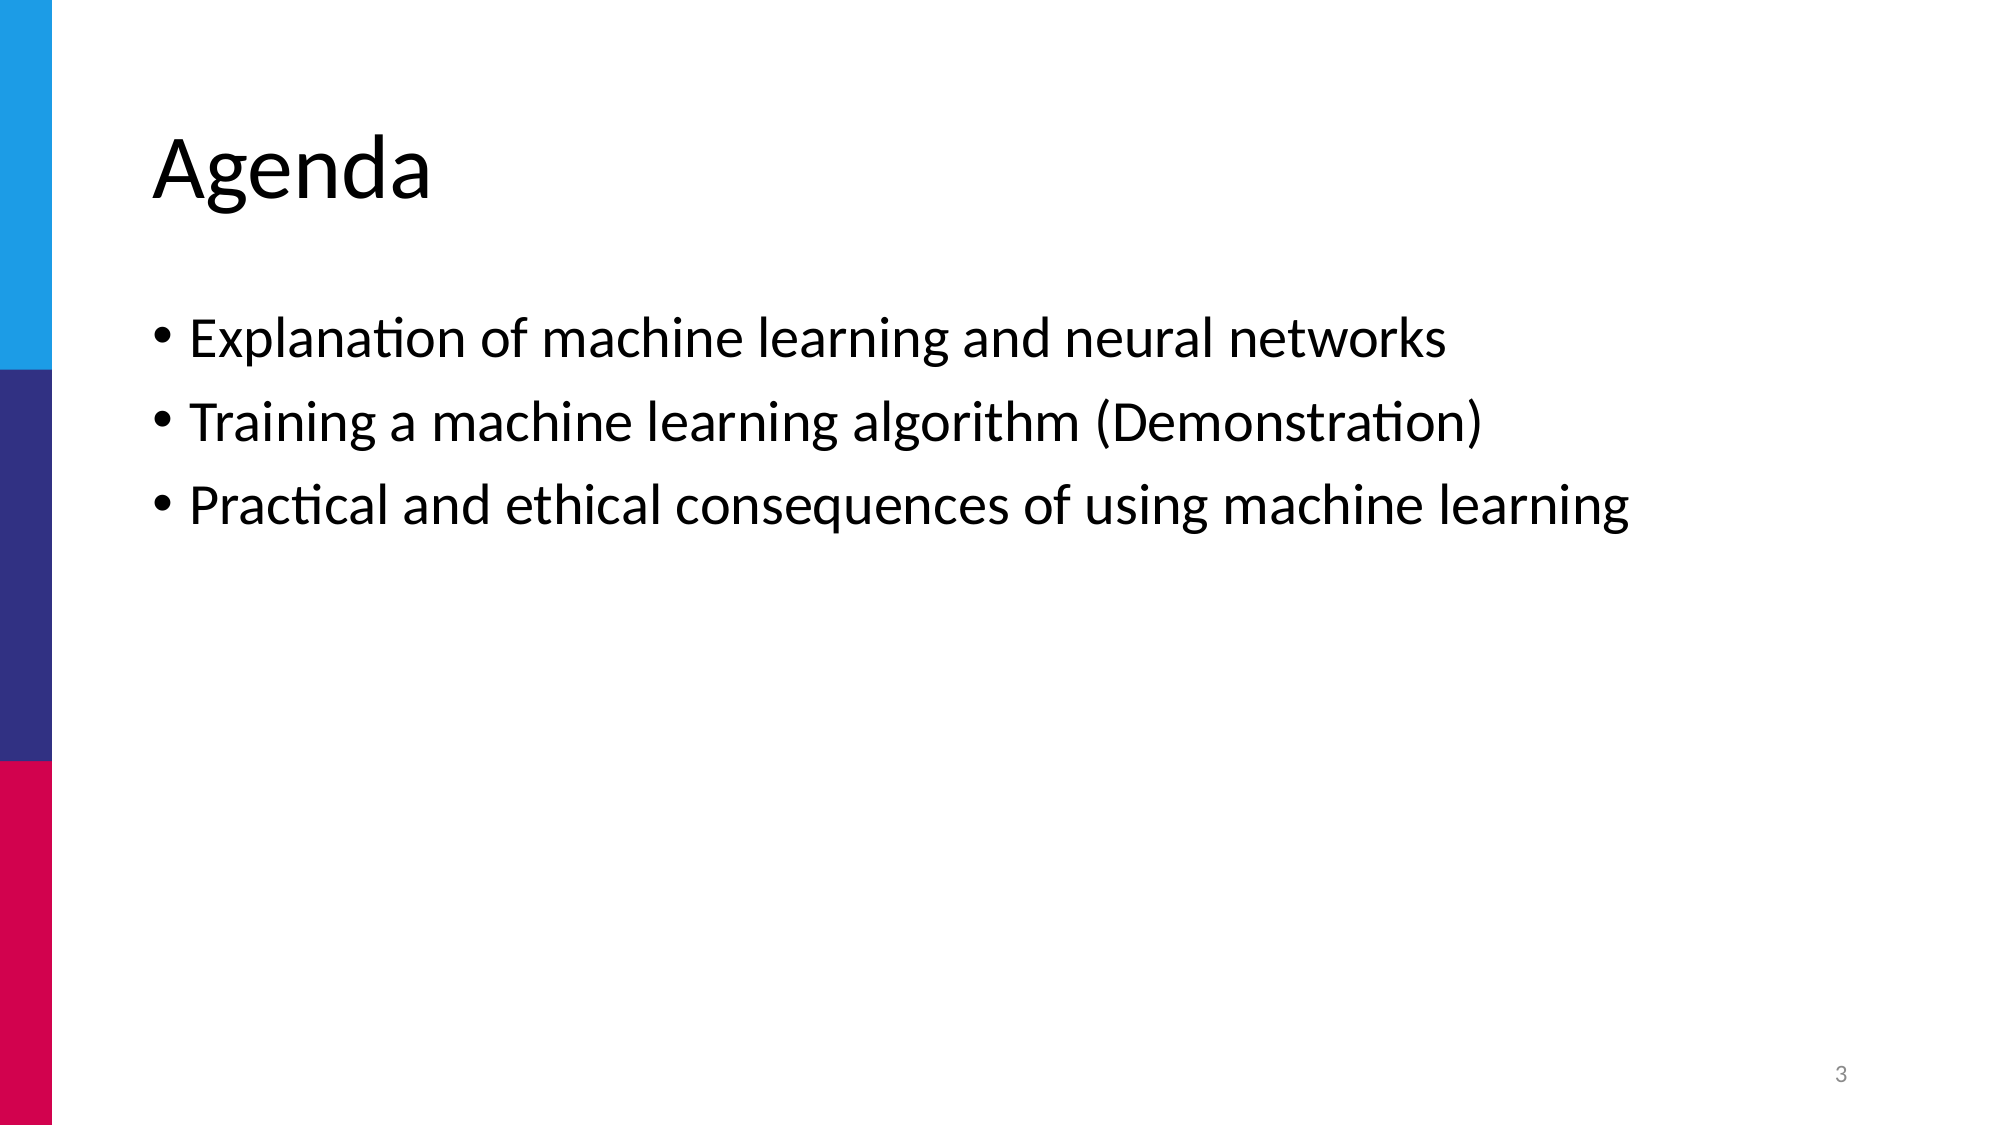

# Agenda
Explanation of machine learning and neural networks
Training a machine learning algorithm (Demonstration)
Practical and ethical consequences of using machine learning

3